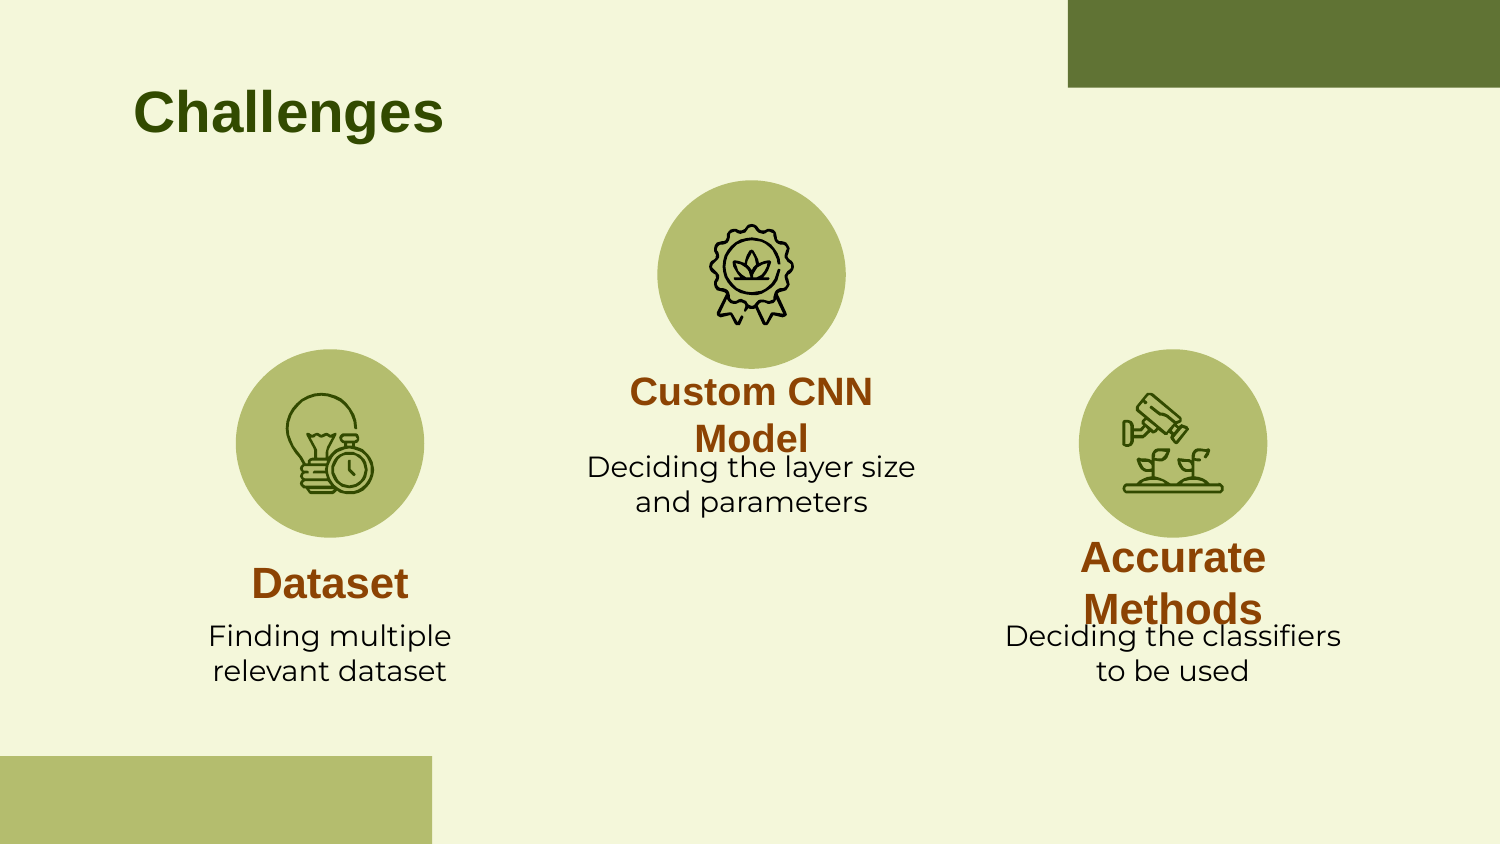

# Challenges

Custom CNN Model

Deciding the layer size and parameters
Dataset
Accurate Methods
Finding multiple relevant dataset
Deciding the classifiers to be used